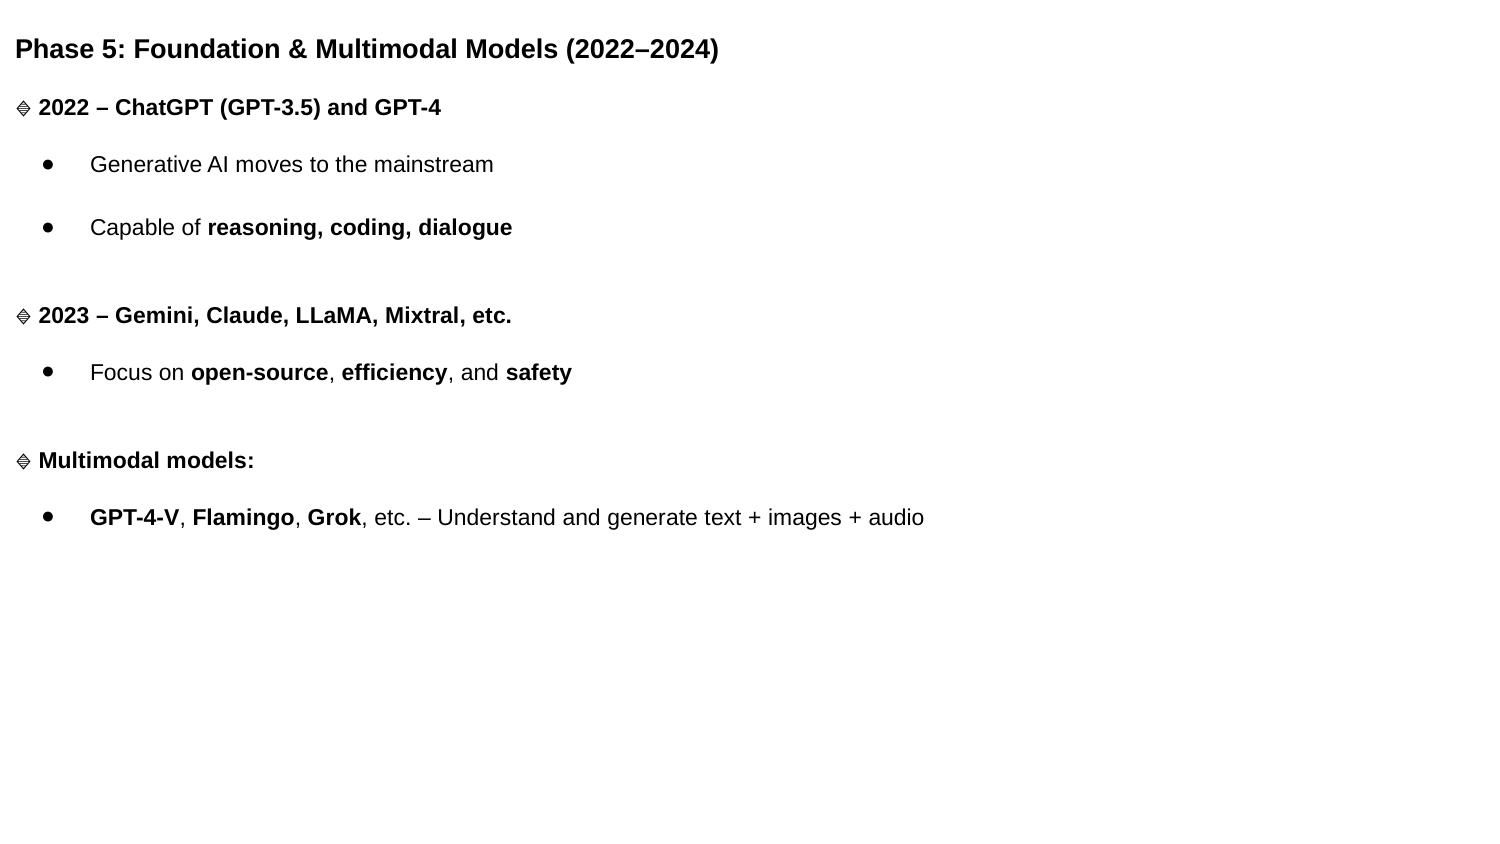

Phase 5: Foundation & Multimodal Models (2022–2024)
🔹 2022 – ChatGPT (GPT-3.5) and GPT-4
Generative AI moves to the mainstream
Capable of reasoning, coding, dialogue
🔹 2023 – Gemini, Claude, LLaMA, Mixtral, etc.
Focus on open-source, efficiency, and safety
🔹 Multimodal models:
GPT-4-V, Flamingo, Grok, etc. – Understand and generate text + images + audio